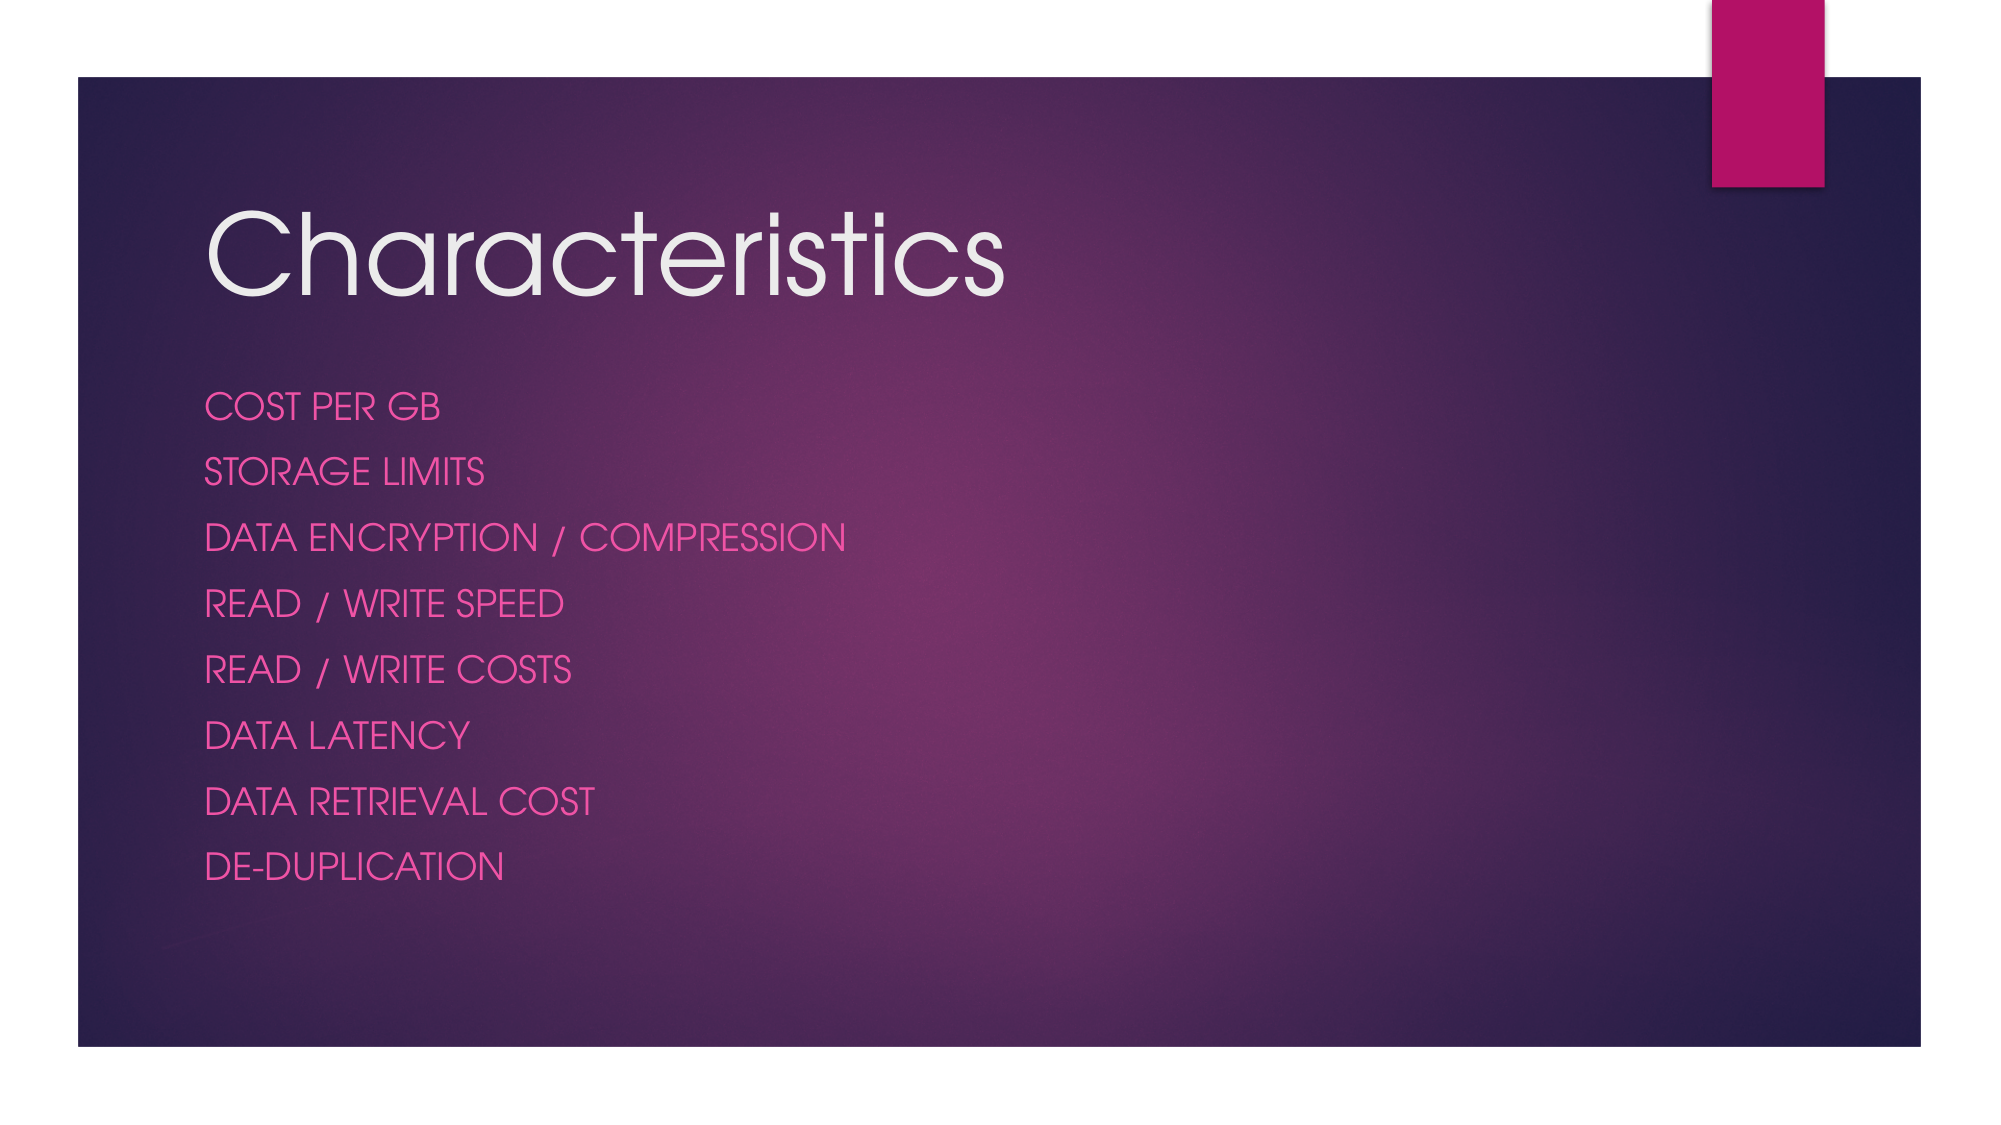

# Characteristics
Cost Per GB
Storage Limits
Data encryption / compression
Read / write speed
Read / write costs
Data latency
Data retrieval cost
De-duplication